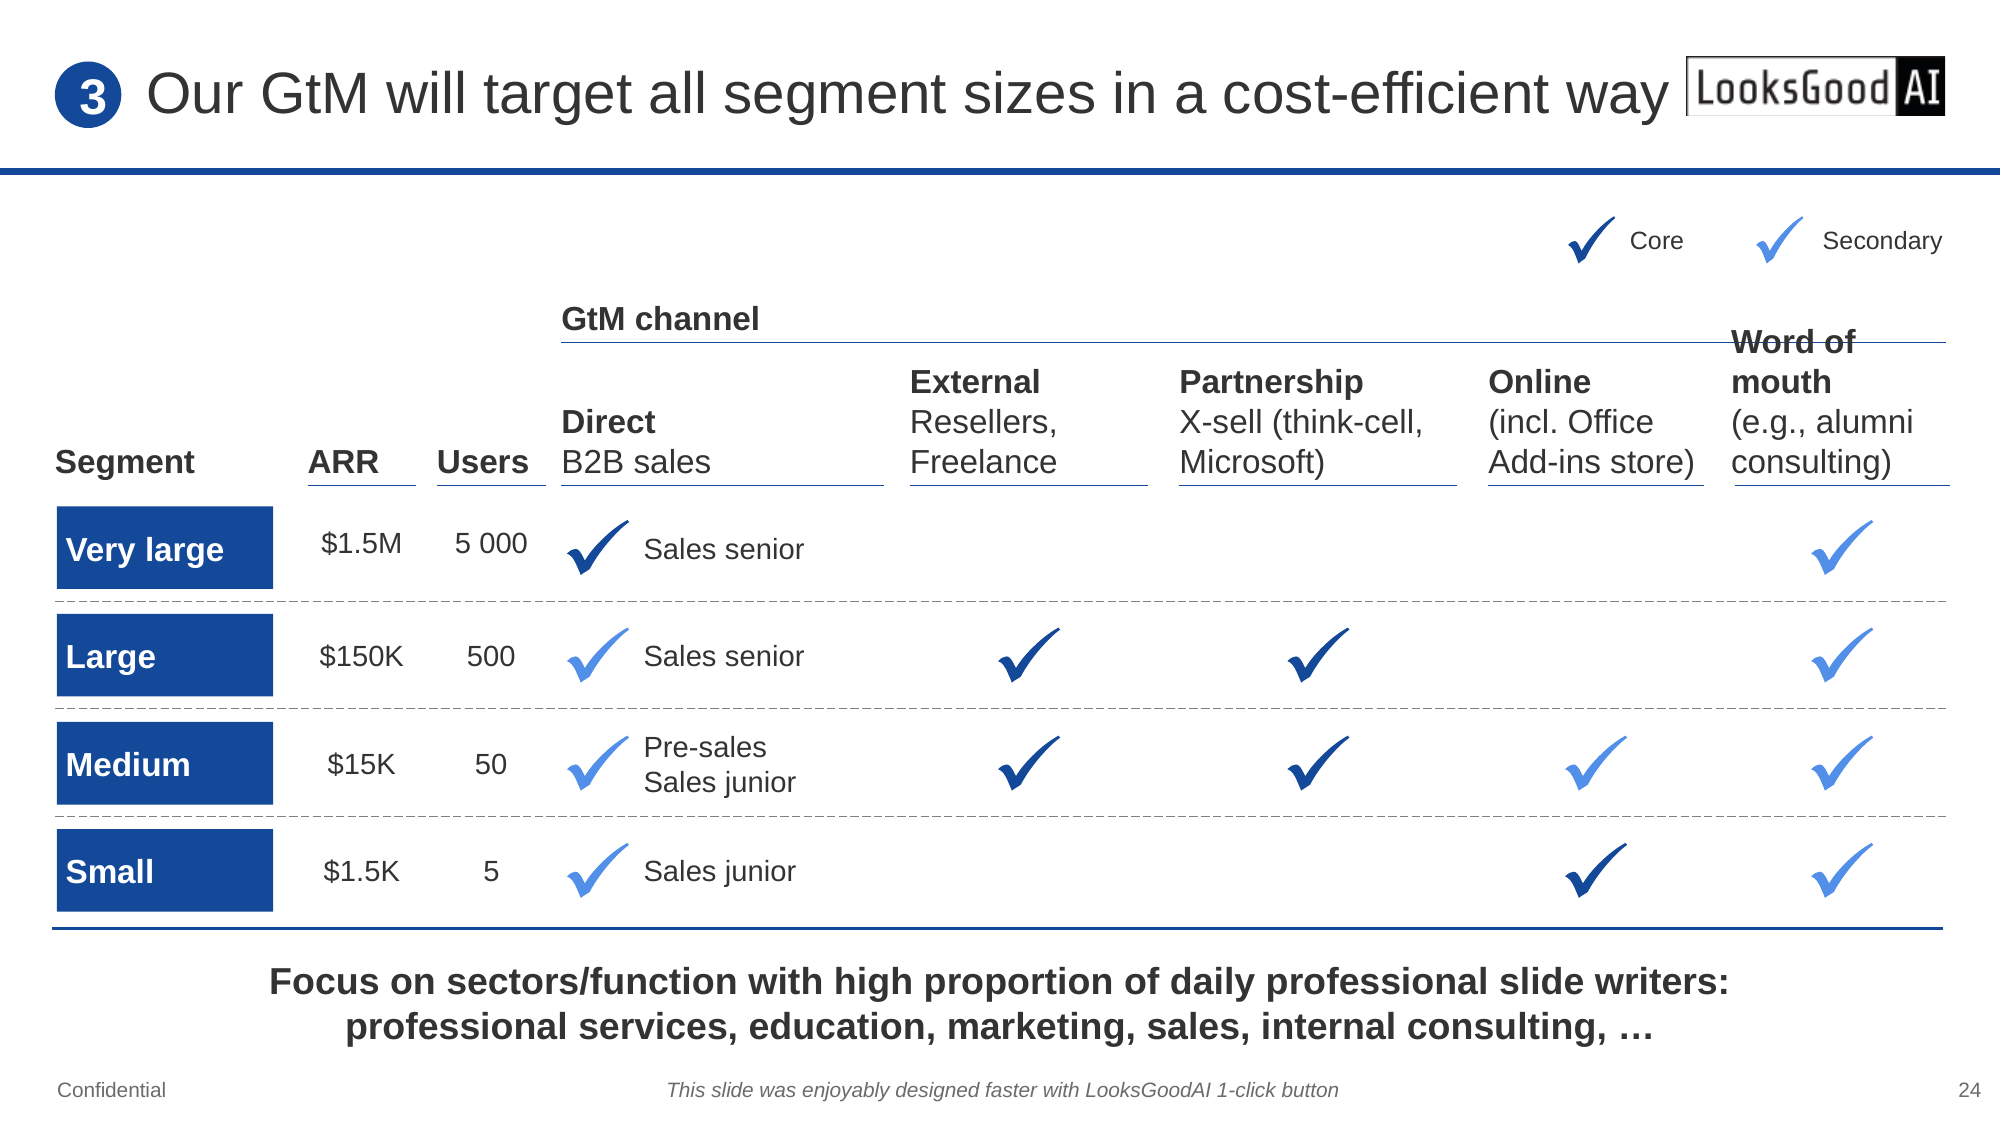

# Our GtM will target all segment sizes in a cost-efficient way
3

Core
Secondary
GtM channel
Partnership
X-sell (think-cell, Microsoft)
Word of mouth
(e.g., alumni consulting)
Online
(incl. Office Add-ins store)
External
Resellers, Freelance
Direct
B2B sales
Segment
ARR
$1.5M
$150K
$15K
$1.5K
Users
5 000
500
50
5
Very large

Sales senior
Large

Sales senior
Medium
Pre-sales
Sales junior

Small

Sales junior
Focus on sectors/function with high proportion of daily professional slide writers:
professional services, education, marketing, sales, internal consulting, …